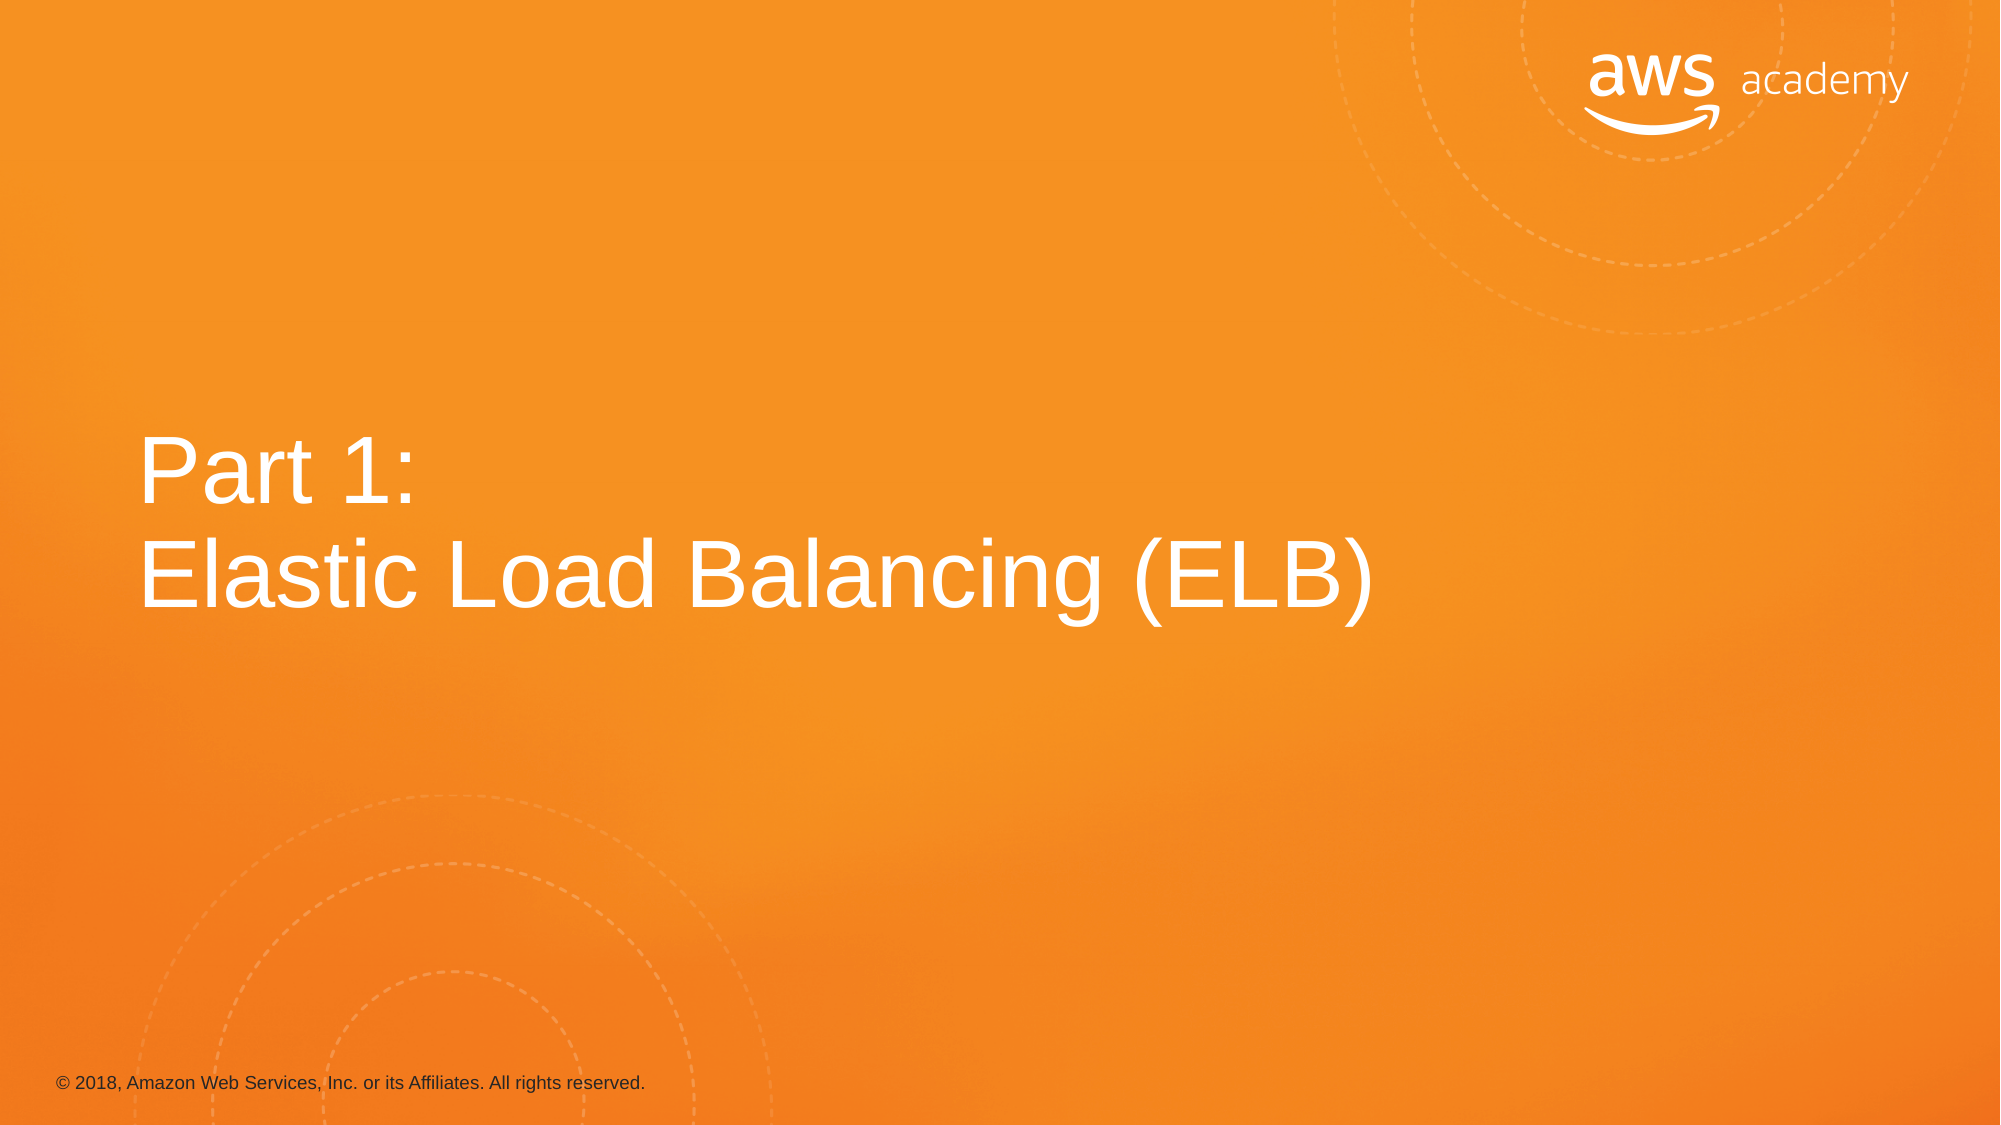

# Part 1: Elastic Load Balancing (ELB)